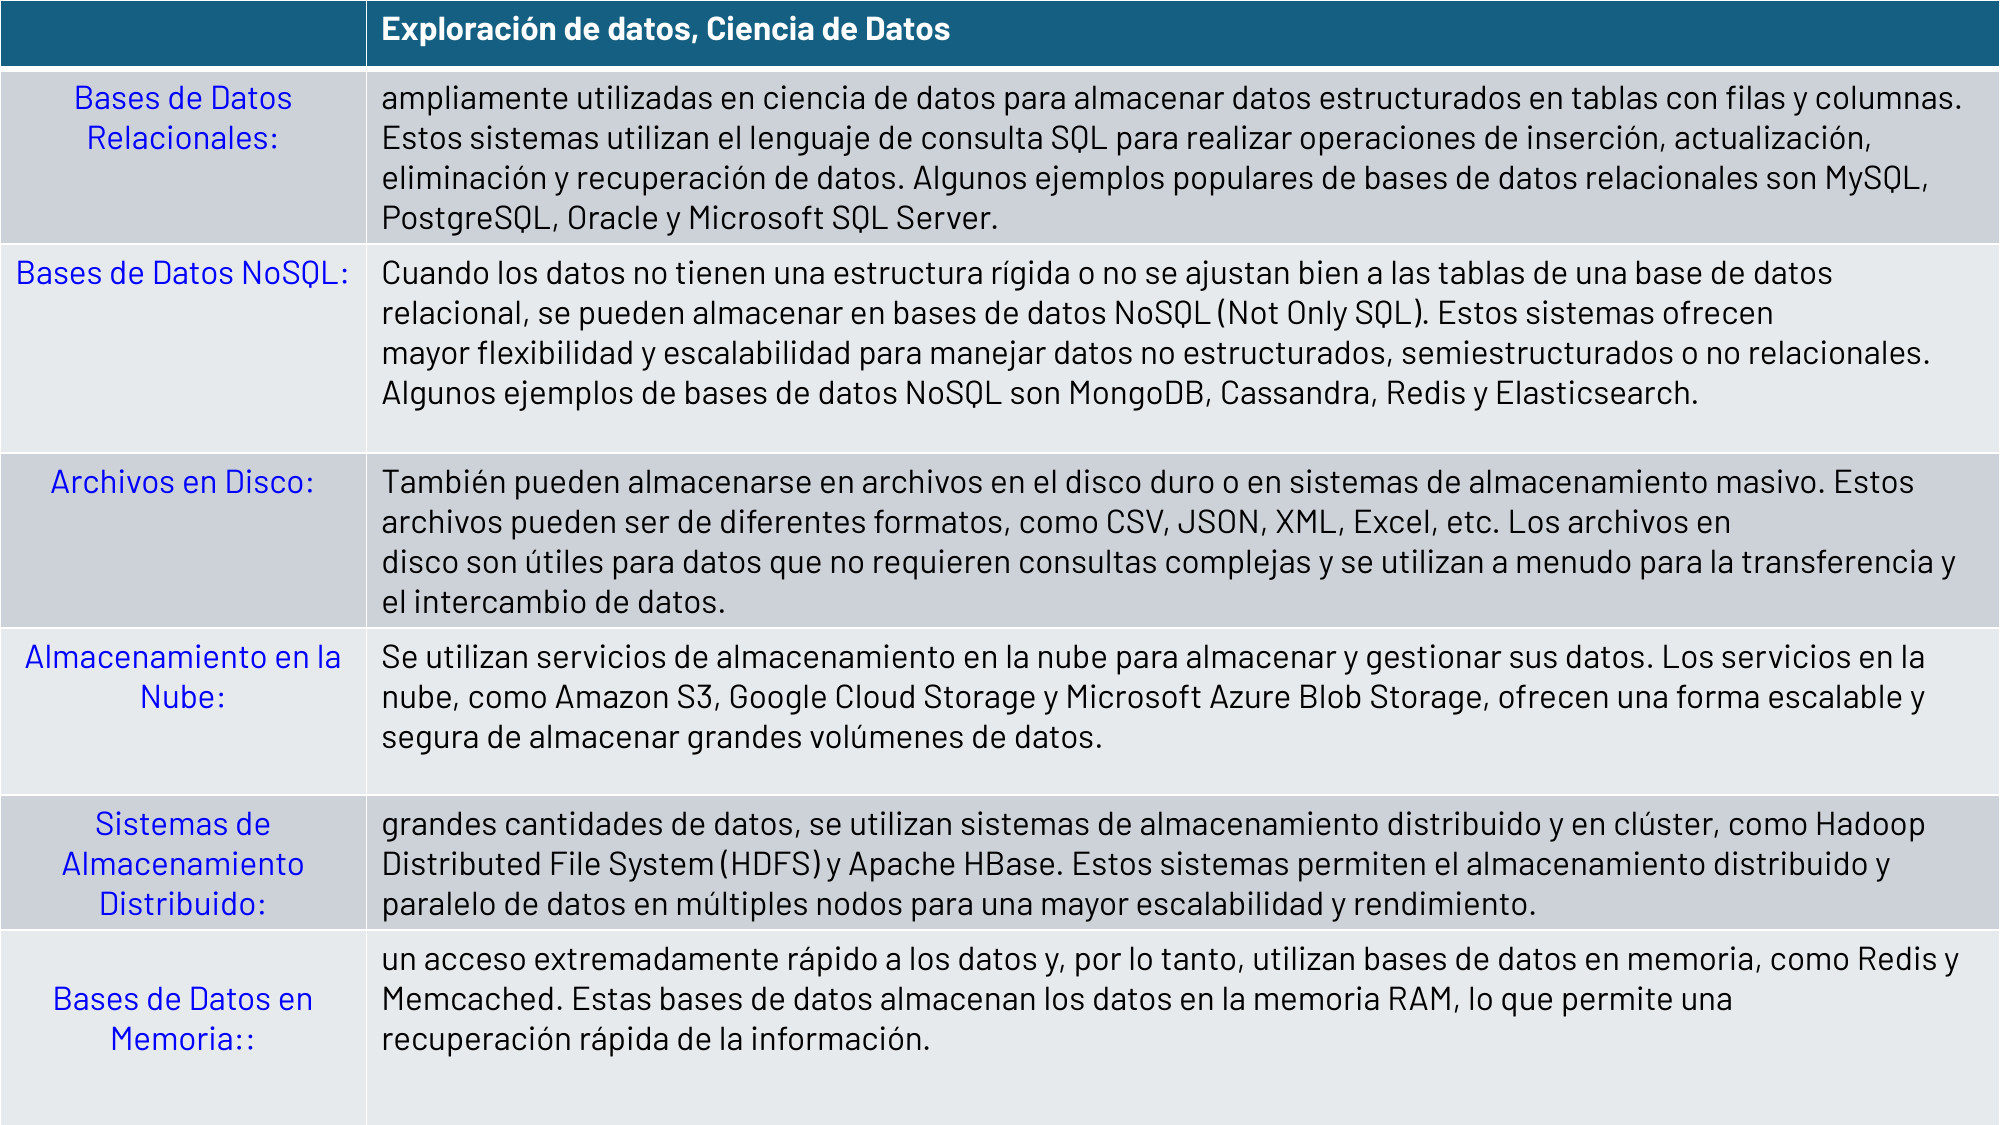

|  | Exploración de datos, Ciencia de Datos |
| --- | --- |
| Bases de Datos Relacionales: | ampliamente utilizadas en ciencia de datos para almacenar datos estructurados en tablas con filas y columnas. Estos sistemas utilizan el lenguaje de consulta SQL para realizar operaciones de inserción, actualización, eliminación y recuperación de datos. Algunos ejemplos populares de bases de datos relacionales son MySQL, PostgreSQL, Oracle y Microsoft SQL Server. |
| Bases de Datos NoSQL: | Cuando los datos no tienen una estructura rígida o no se ajustan bien a las tablas de una base de datos relacional, se pueden almacenar en bases de datos NoSQL (Not Only SQL). Estos sistemas ofrecen mayor flexibilidad y escalabilidad para manejar datos no estructurados, semiestructurados o no relacionales. Algunos ejemplos de bases de datos NoSQL son MongoDB, Cassandra, Redis y Elasticsearch. |
| Archivos en Disco: | También pueden almacenarse en archivos en el disco duro o en sistemas de almacenamiento masivo. Estos archivos pueden ser de diferentes formatos, como CSV, JSON, XML, Excel, etc. Los archivos en disco son útiles para datos que no requieren consultas complejas y se utilizan a menudo para la transferencia y el intercambio de datos. |
| Almacenamiento en la Nube: | Se utilizan servicios de almacenamiento en la nube para almacenar y gestionar sus datos. Los servicios en la nube, como Amazon S3, Google Cloud Storage y Microsoft Azure Blob Storage, ofrecen una forma escalable y segura de almacenar grandes volúmenes de datos. |
| Sistemas de Almacenamiento Distribuido: | grandes cantidades de datos, se utilizan sistemas de almacenamiento distribuido y en clúster, como Hadoop Distributed File System (HDFS) y Apache HBase. Estos sistemas permiten el almacenamiento distribuido y paralelo de datos en múltiples nodos para una mayor escalabilidad y rendimiento. |
| Bases de Datos en Memoria:: | un acceso extremadamente rápido a los datos y, por lo tanto, utilizan bases de datos en memoria, como Redis y Memcached. Estas bases de datos almacenan los datos en la memoria RAM, lo que permite una recuperación rápida de la información. |